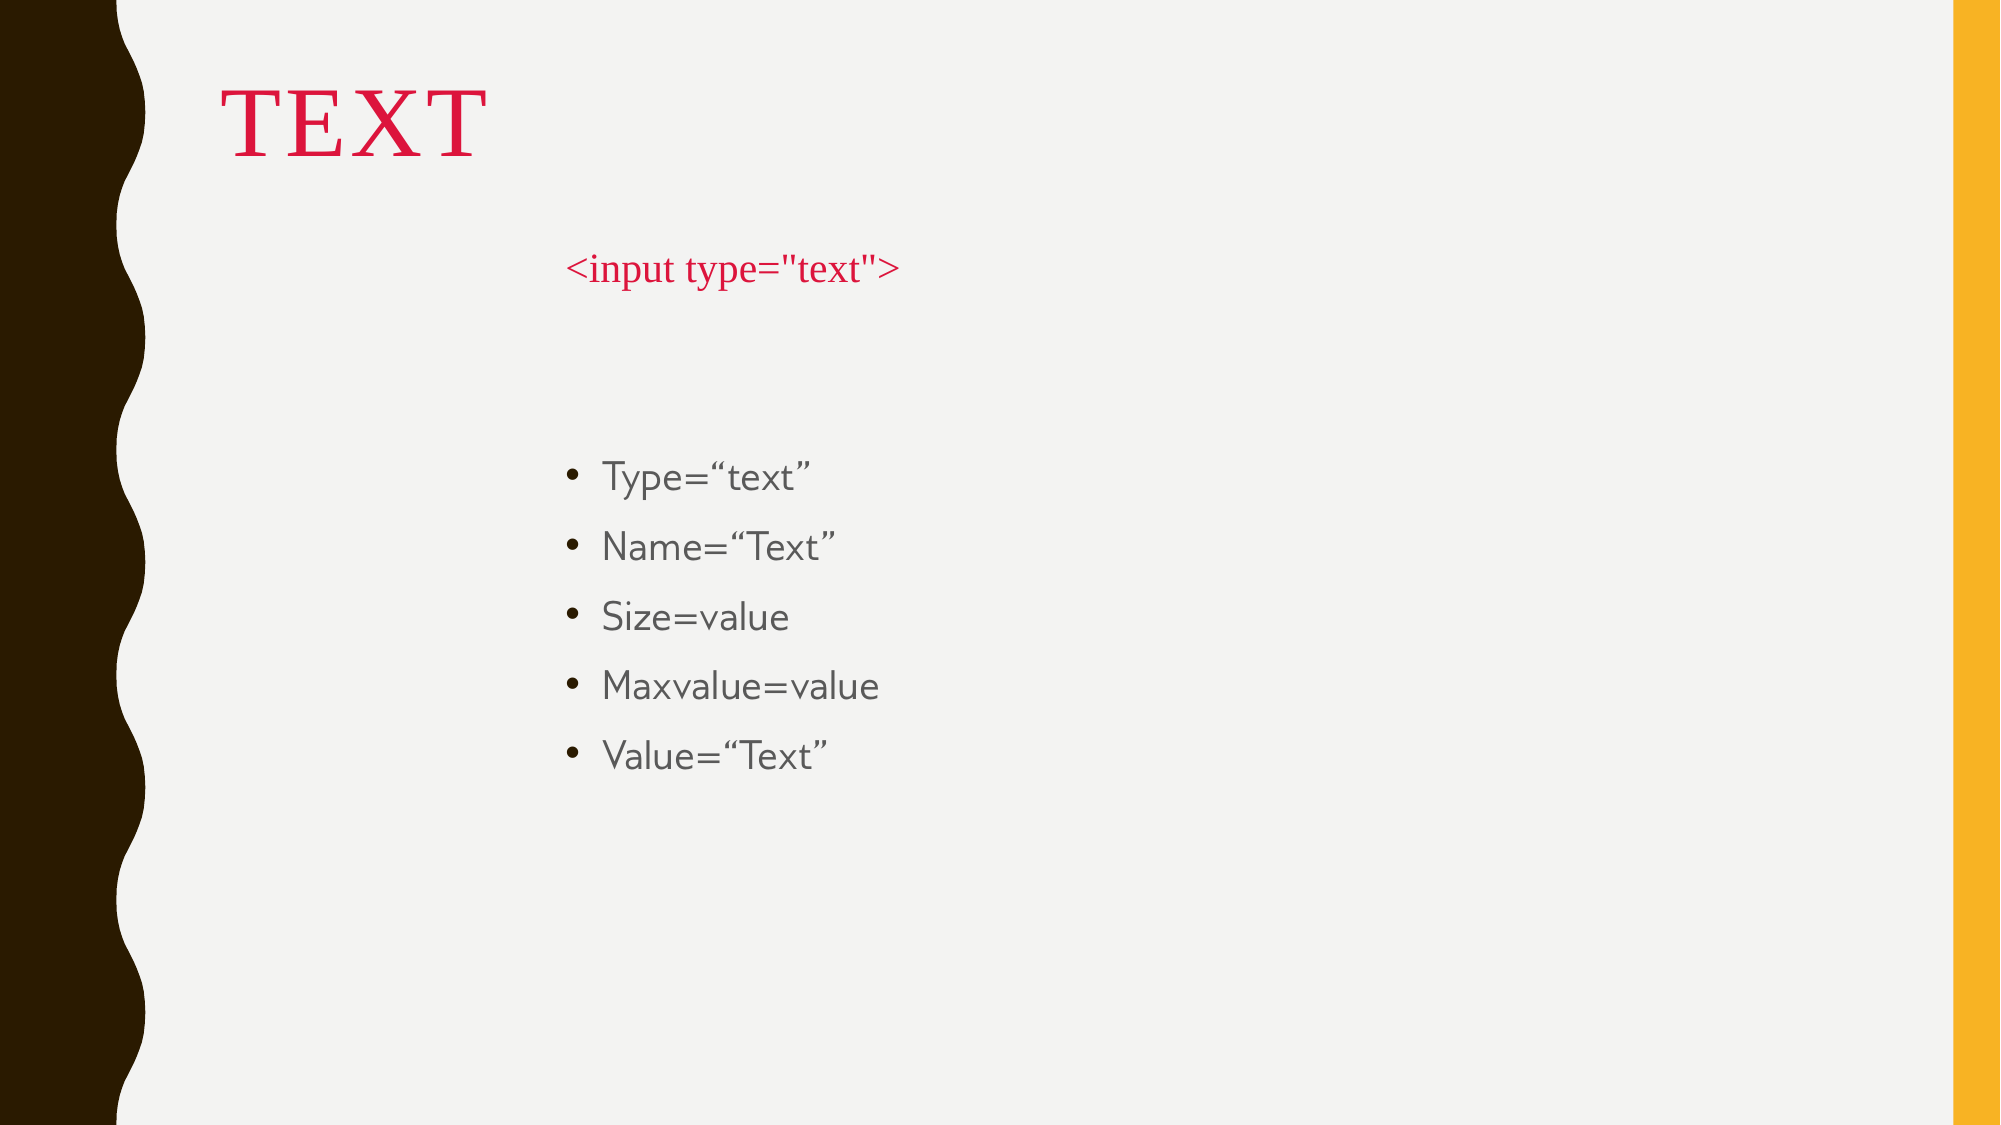

# text
<input type="text">

Type=“text”
Name=“Text”
Size=value
Maxvalue=value
Value=“Text”